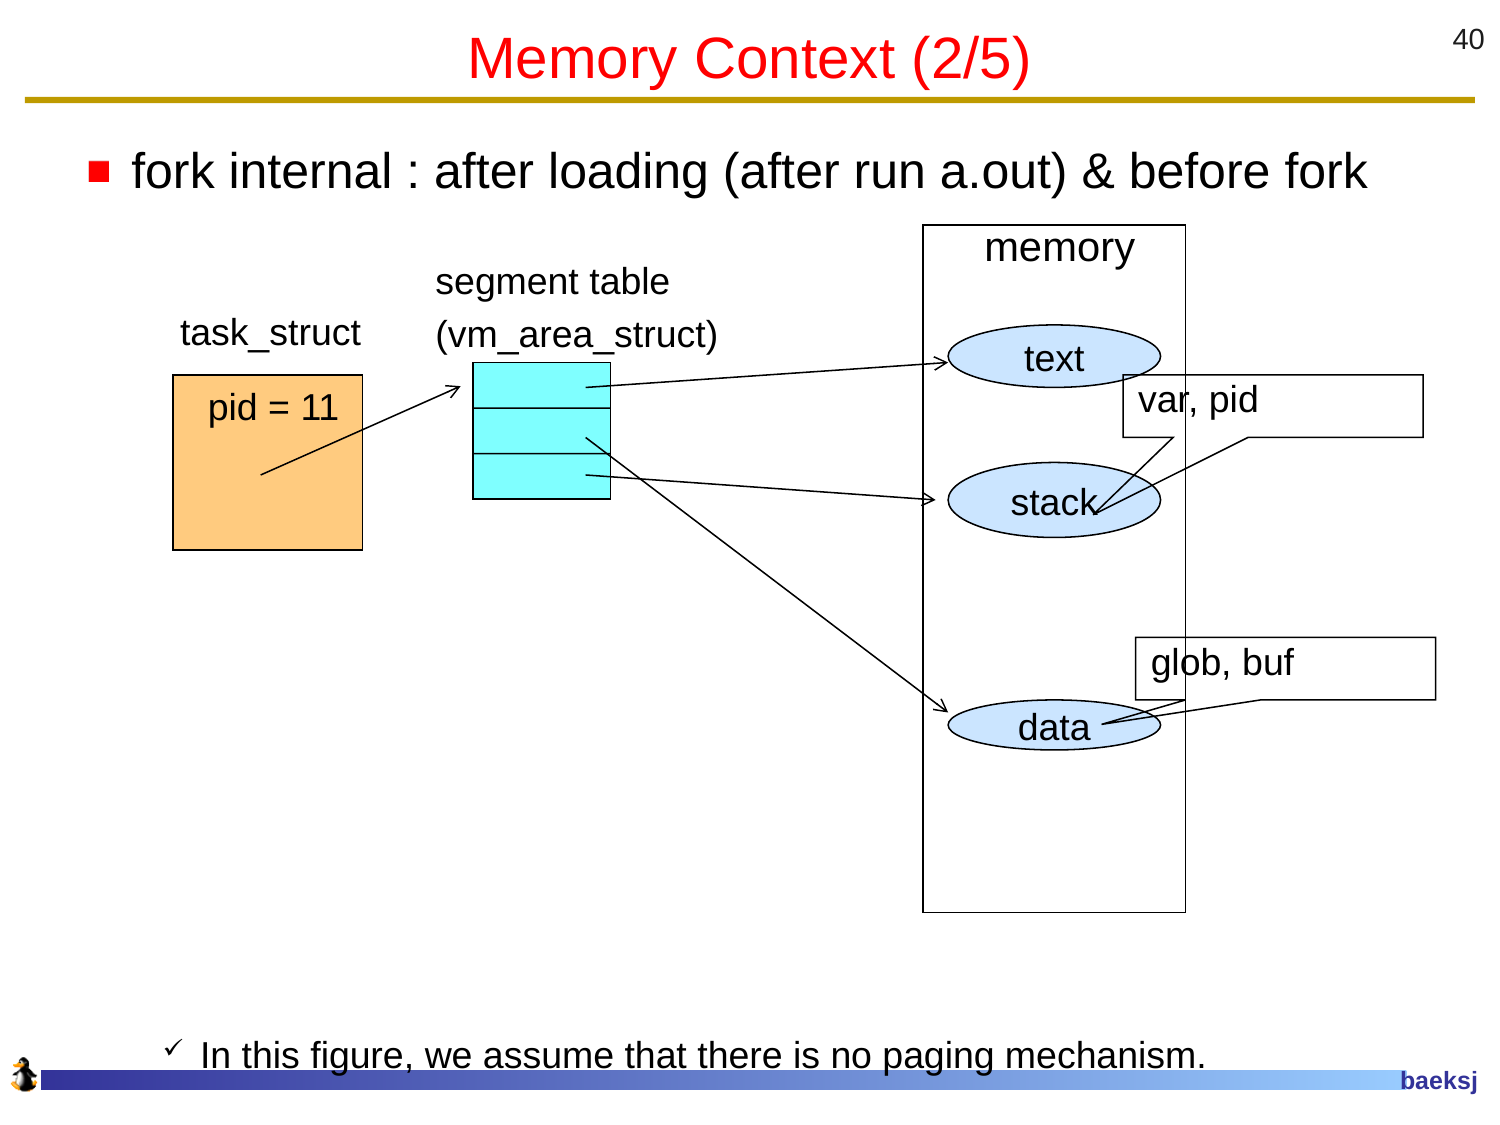

# Memory Context (2/5)
40
fork internal : after loading (after run a.out) & before fork

In this figure, we assume that there is no paging mechanism.
 memory

segment table
(vm_area_struct)
task_struct
text

pid = 11
var, pid

stack

glob, buf
data